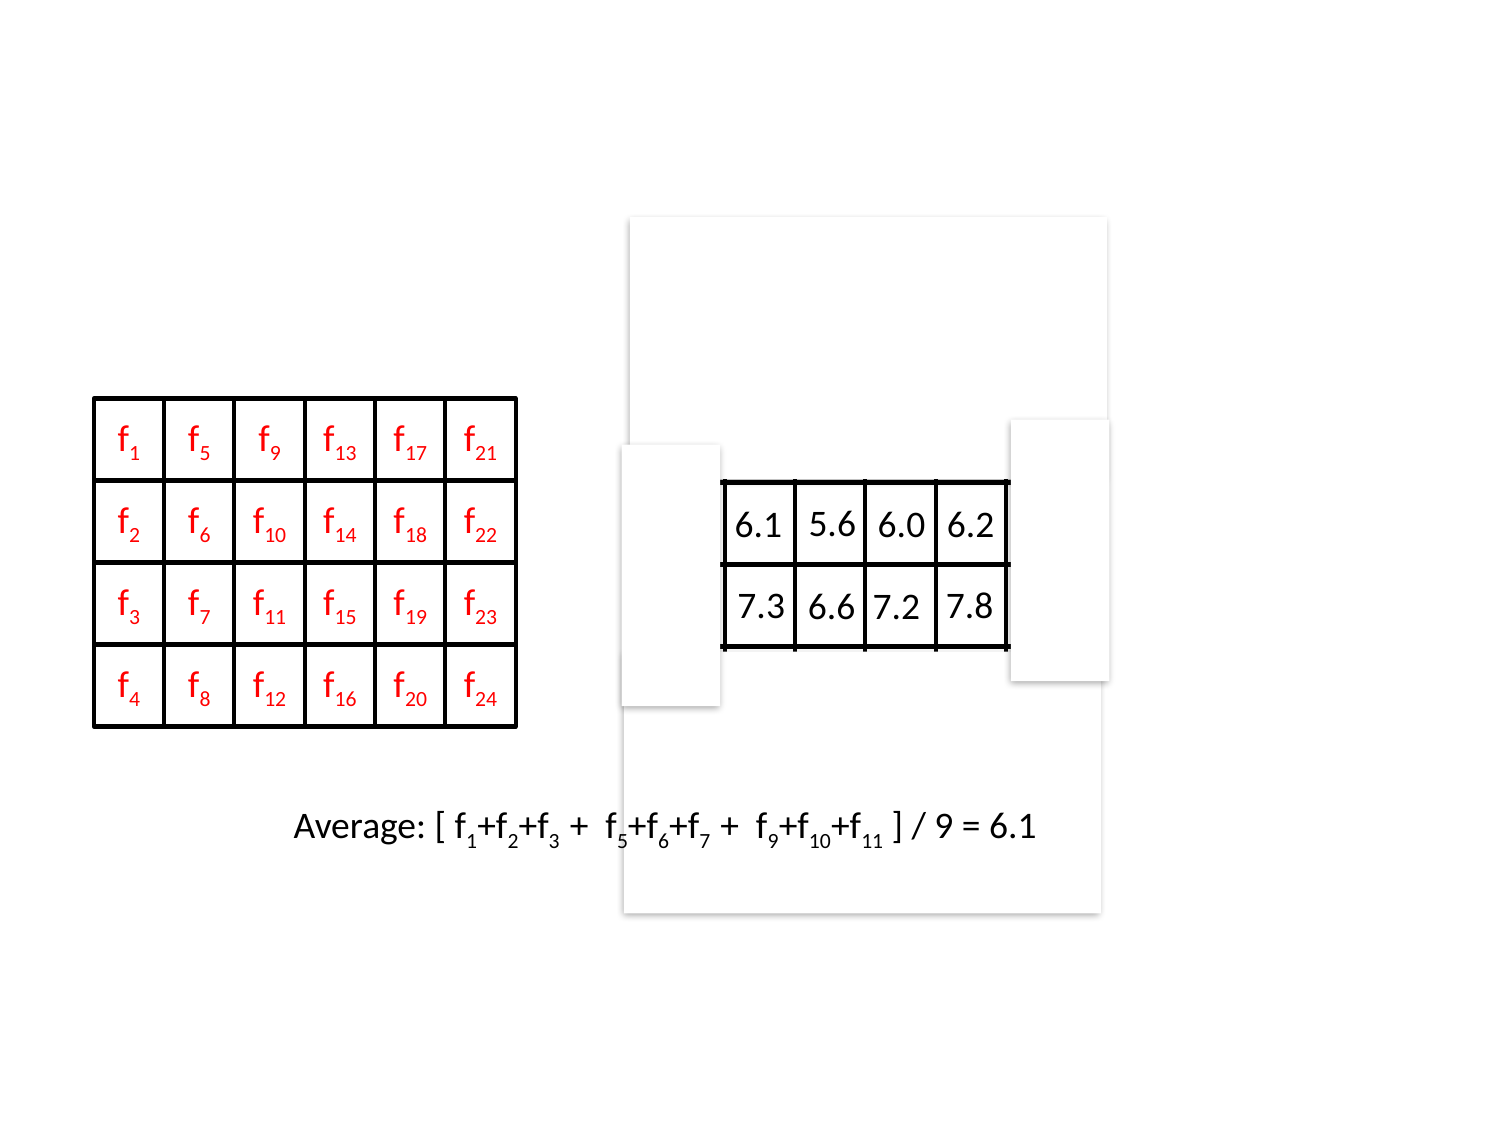

f1
f5
f9
f13
f17
f21

f2
f6
f10
f14
f18
f22

5.6
6.0
6.1
6.2
f3
f7
f11
f15
f19
f23

7.8
7.3
6.6
7.2
f4
f8
f12
f16
f20
f24

Average: [ f1+f2+f3  +  f5+f6+f7  +  f9+f10+f11 ] / 9 = 6.1